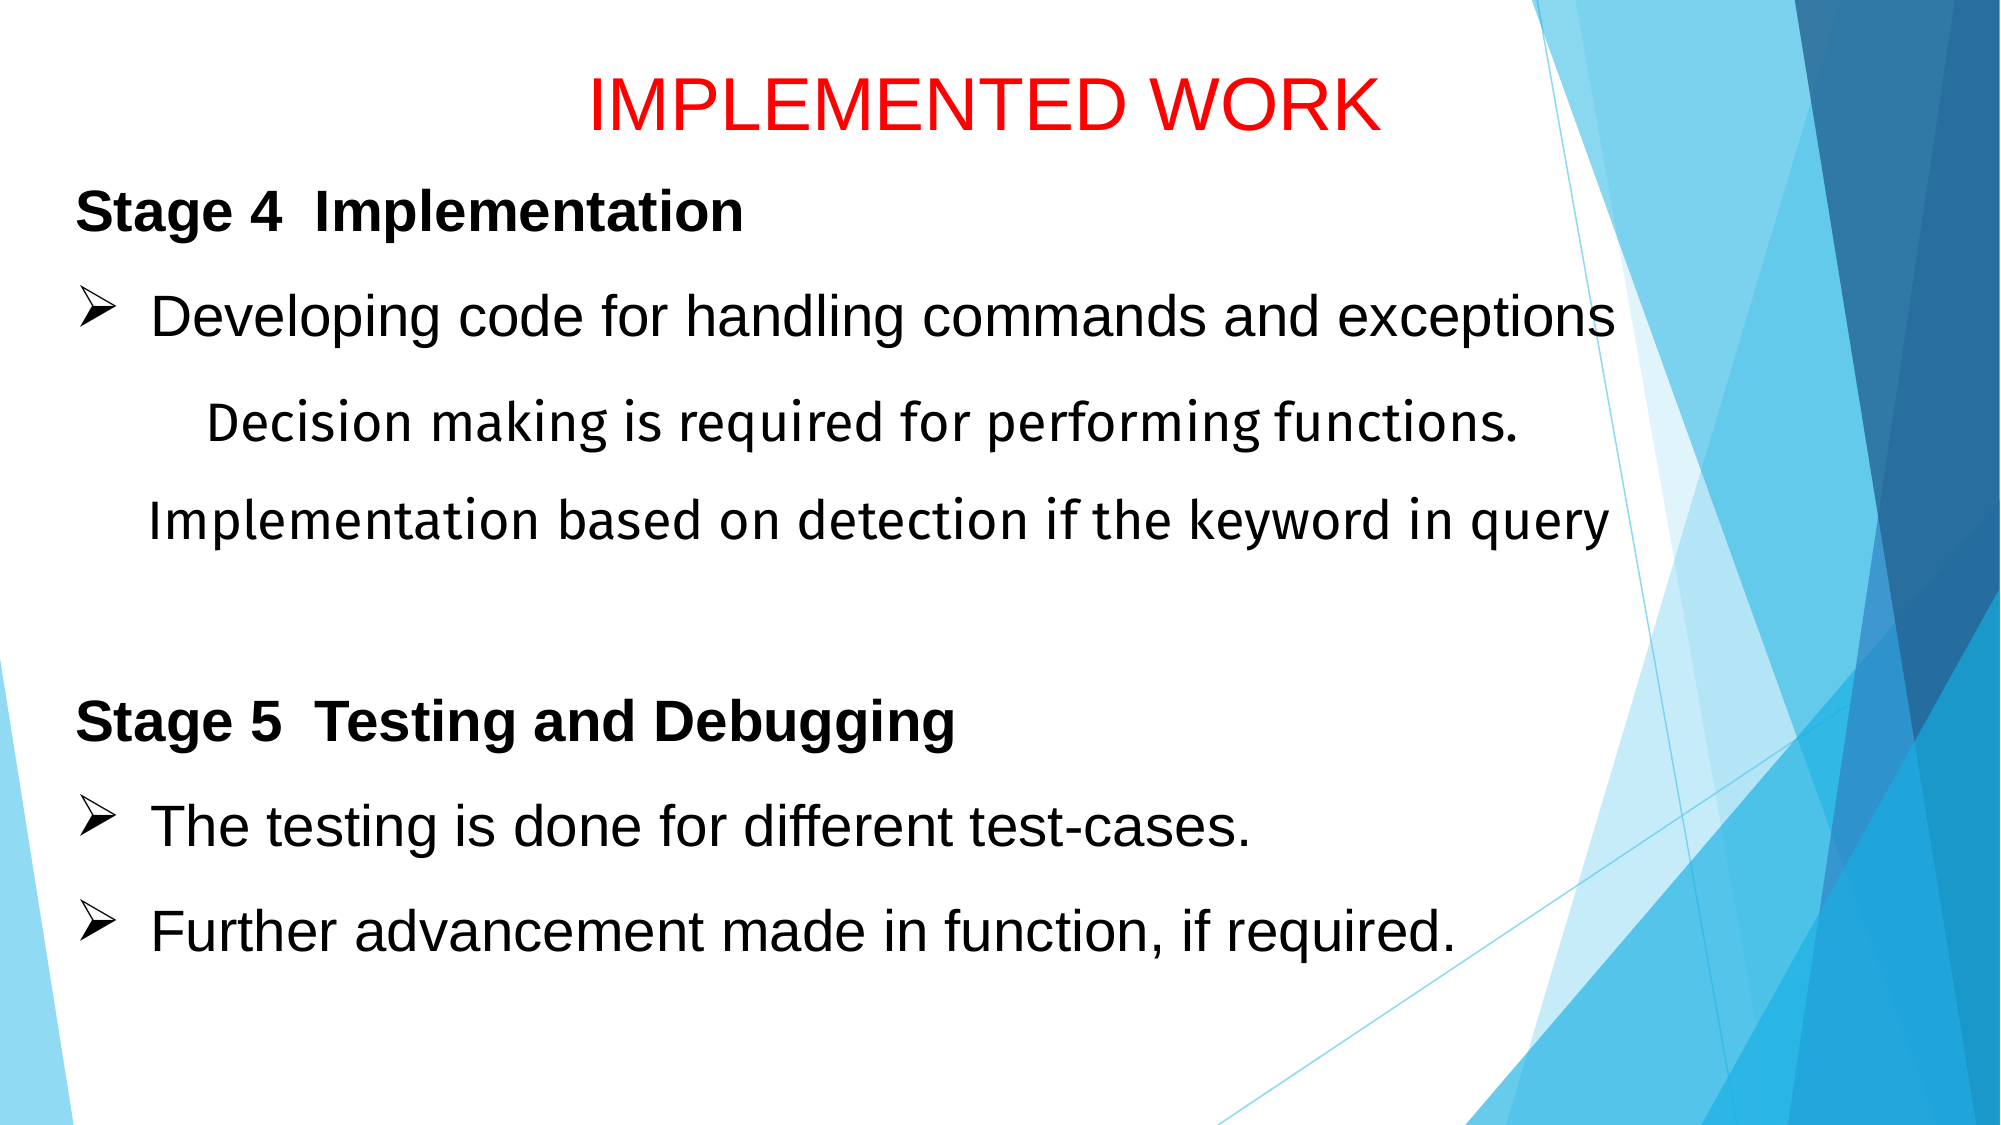

IMPLEMENTED WORK
Stage 4  Implementation
Developing code for handling commands and exceptions
        Decision making is required for performing functions.
     Implementation based on detection if the keyword in query

Stage 5  Testing and Debugging
The testing is done for different test-cases.
Further advancement made in function, if required.